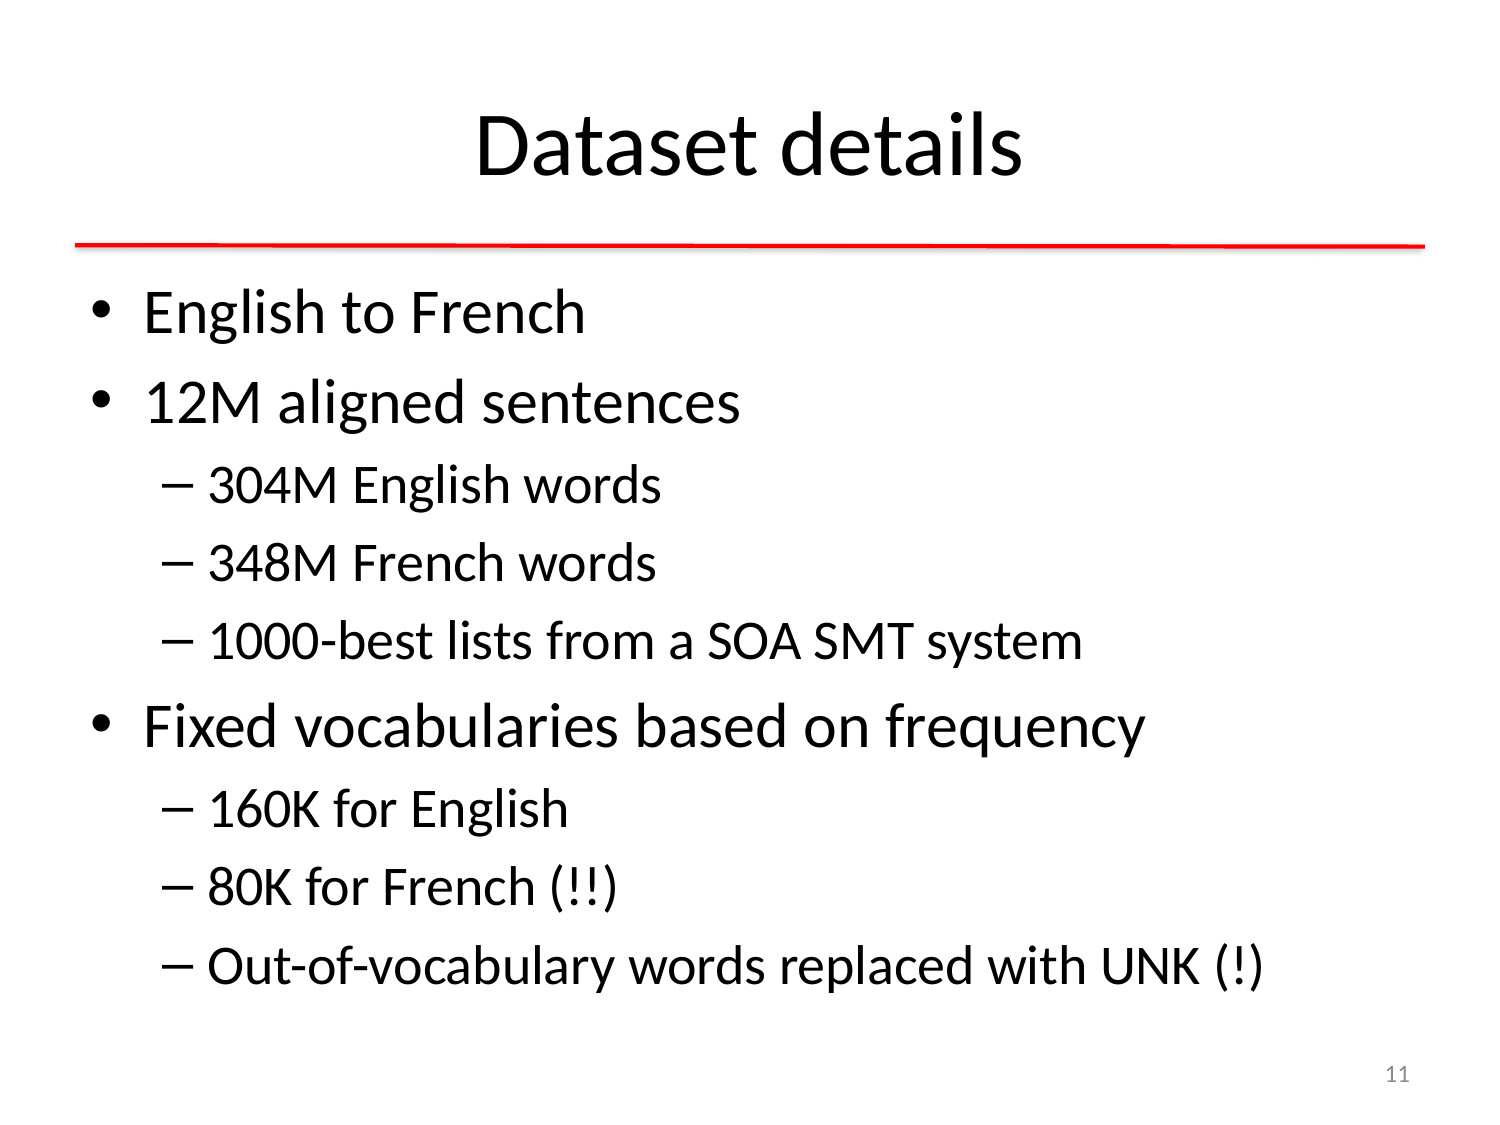

# Dataset details
English to French
12M aligned sentences
304M English words
348M French words
1000-best lists from a SOA SMT system
Fixed vocabularies based on frequency
160K for English
80K for French (!!)
Out-of-vocabulary words replaced with UNK (!)

11